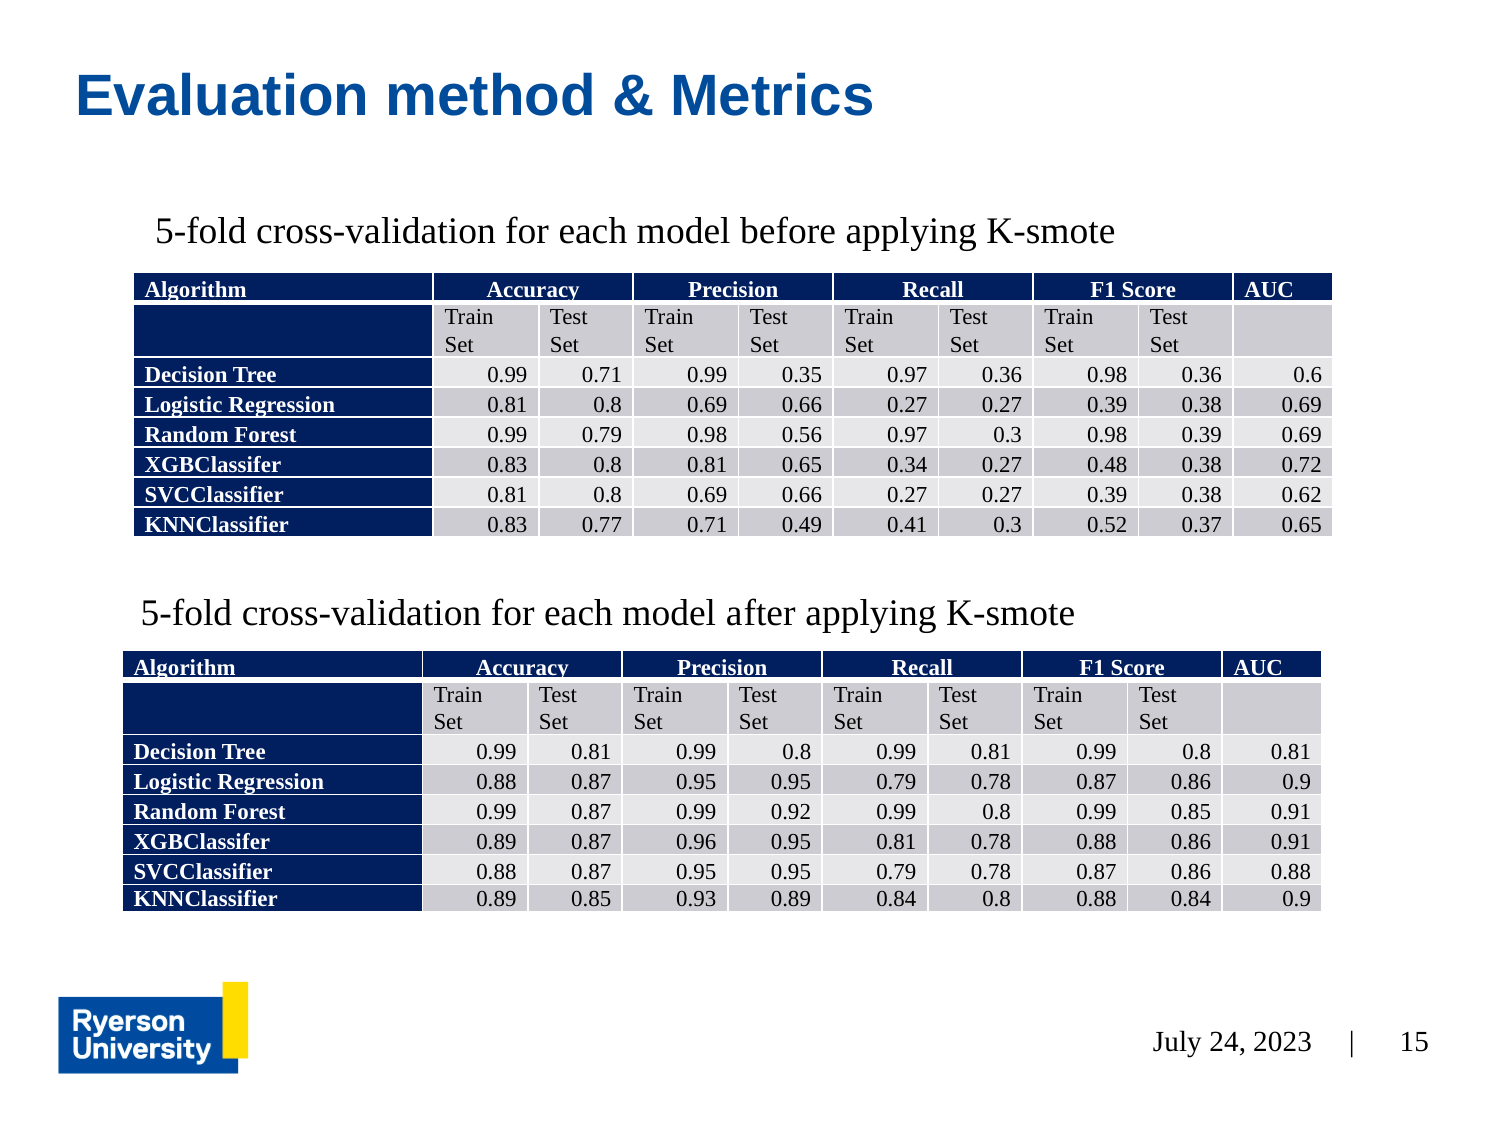

# Evaluation method & Metrics
5-fold cross-validation for each model before applying K-smote
| Algorithm | Accuracy |  | Precision |  | Recall |  | F1 Score |  | AUC |
| --- | --- | --- | --- | --- | --- | --- | --- | --- | --- |
|  | Train Set | Test Set | Train Set | Test Set | Train Set | Test Set | Train Set | Test Set |  |
| Decision Tree | 0.99 | 0.71 | 0.99 | 0.35 | 0.97 | 0.36 | 0.98 | 0.36 | 0.6 |
| Logistic Regression | 0.81 | 0.8 | 0.69 | 0.66 | 0.27 | 0.27 | 0.39 | 0.38 | 0.69 |
| Random Forest | 0.99 | 0.79 | 0.98 | 0.56 | 0.97 | 0.3 | 0.98 | 0.39 | 0.69 |
| XGBClassifer | 0.83 | 0.8 | 0.81 | 0.65 | 0.34 | 0.27 | 0.48 | 0.38 | 0.72 |
| SVCClassifier | 0.81 | 0.8 | 0.69 | 0.66 | 0.27 | 0.27 | 0.39 | 0.38 | 0.62 |
| KNNClassifier | 0.83 | 0.77 | 0.71 | 0.49 | 0.41 | 0.3 | 0.52 | 0.37 | 0.65 |
5-fold cross-validation for each model after applying K-smote
| Algorithm | Accuracy |  | Precision |  | Recall |  | F1 Score |  | AUC |
| --- | --- | --- | --- | --- | --- | --- | --- | --- | --- |
|  | Train Set | Test Set | Train Set | Test Set | Train Set | Test Set | Train Set | Test Set |  |
| Decision Tree | 0.99 | 0.81 | 0.99 | 0.8 | 0.99 | 0.81 | 0.99 | 0.8 | 0.81 |
| Logistic Regression | 0.88 | 0.87 | 0.95 | 0.95 | 0.79 | 0.78 | 0.87 | 0.86 | 0.9 |
| Random Forest | 0.99 | 0.87 | 0.99 | 0.92 | 0.99 | 0.8 | 0.99 | 0.85 | 0.91 |
| XGBClassifer | 0.89 | 0.87 | 0.96 | 0.95 | 0.81 | 0.78 | 0.88 | 0.86 | 0.91 |
| SVCClassifier | 0.88 | 0.87 | 0.95 | 0.95 | 0.79 | 0.78 | 0.87 | 0.86 | 0.88 |
| KNNClassifier | 0.89 | 0.85 | 0.93 | 0.89 | 0.84 | 0.8 | 0.88 | 0.84 | 0.9 |
July 24, 2023     |
15